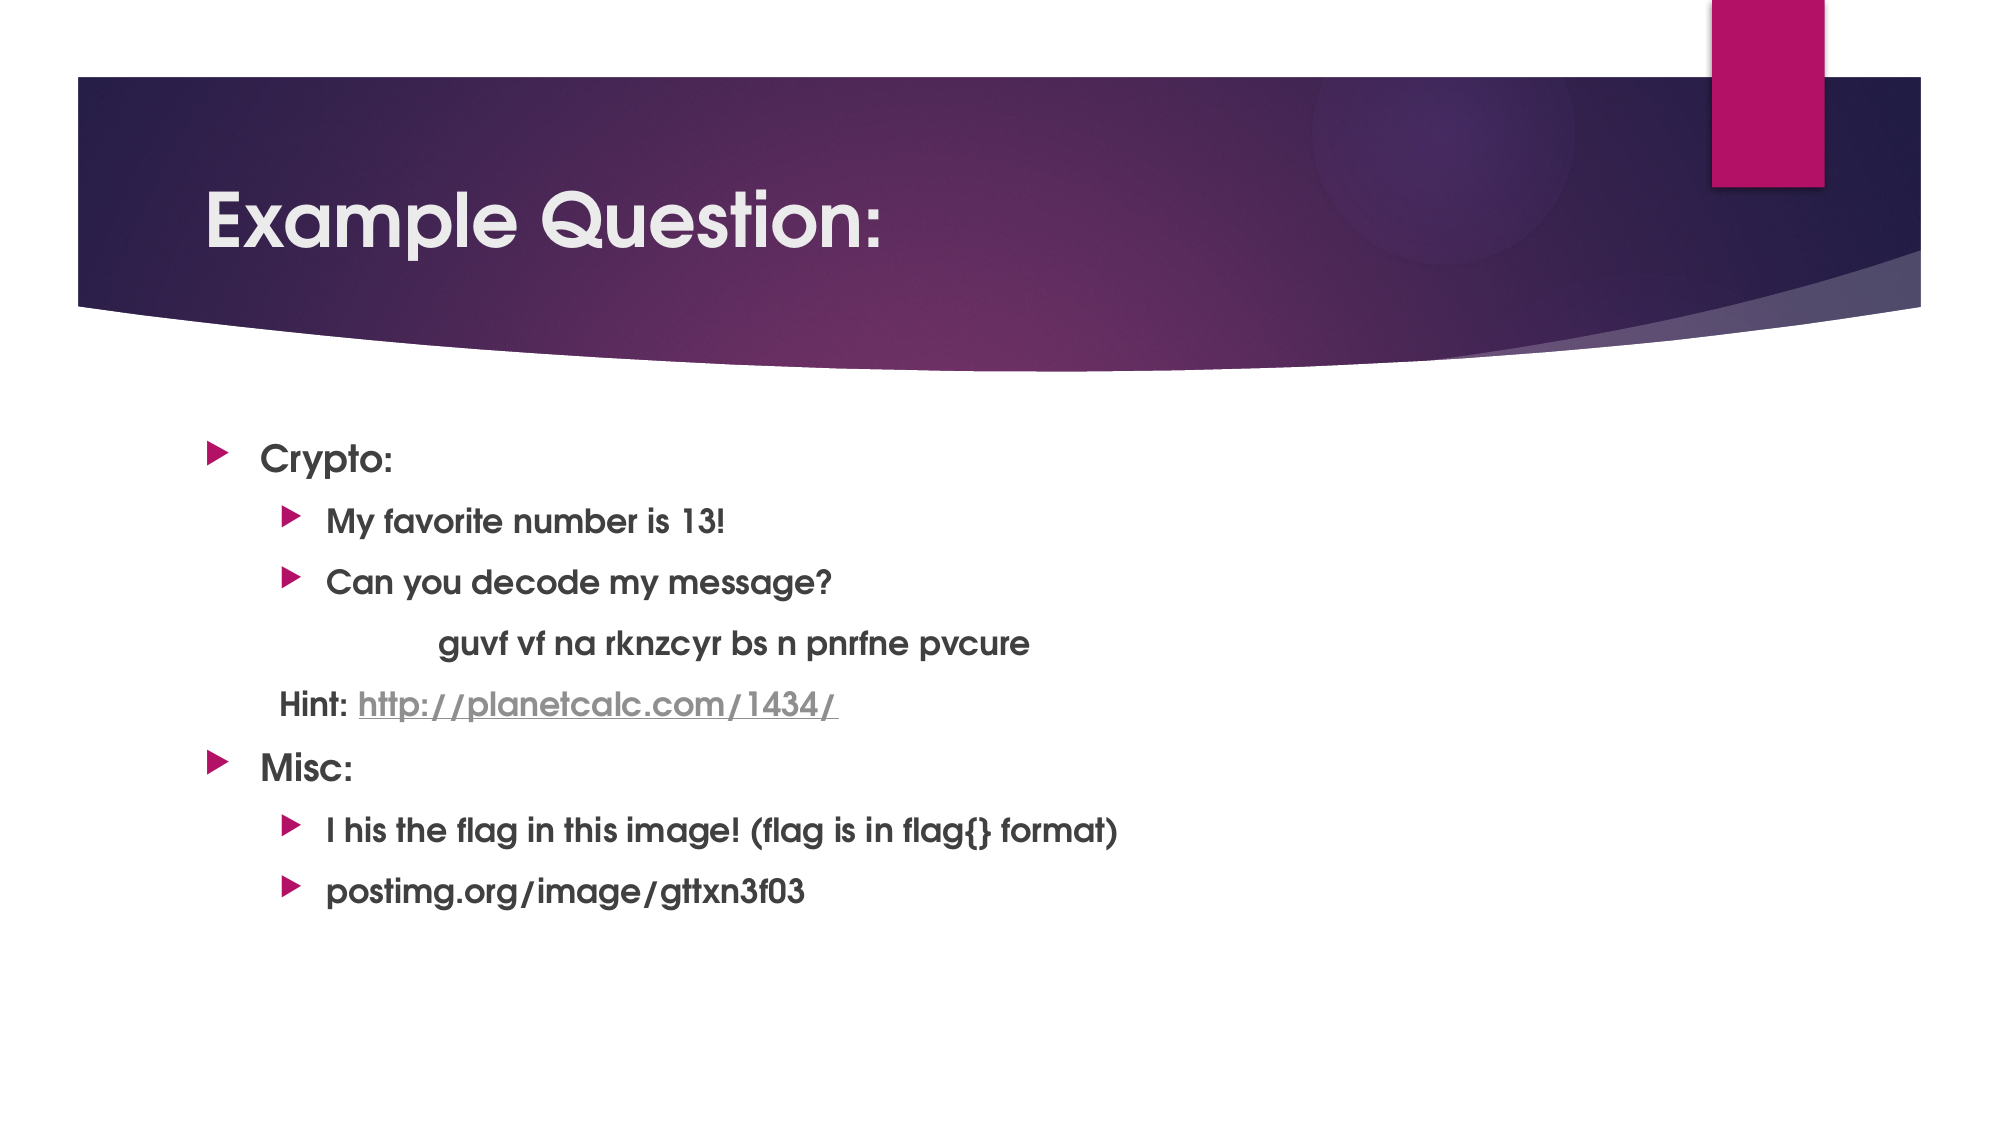

# Example Question:
Crypto:
My favorite number is 13!
Can you decode my message?
	 guvf vf na rknzcyr bs n pnrfne pvcure
Hint: http://planetcalc.com/1434/
Misc:
I his the flag in this image! (flag is in flag{} format)
postimg.org/image/gttxn3f03